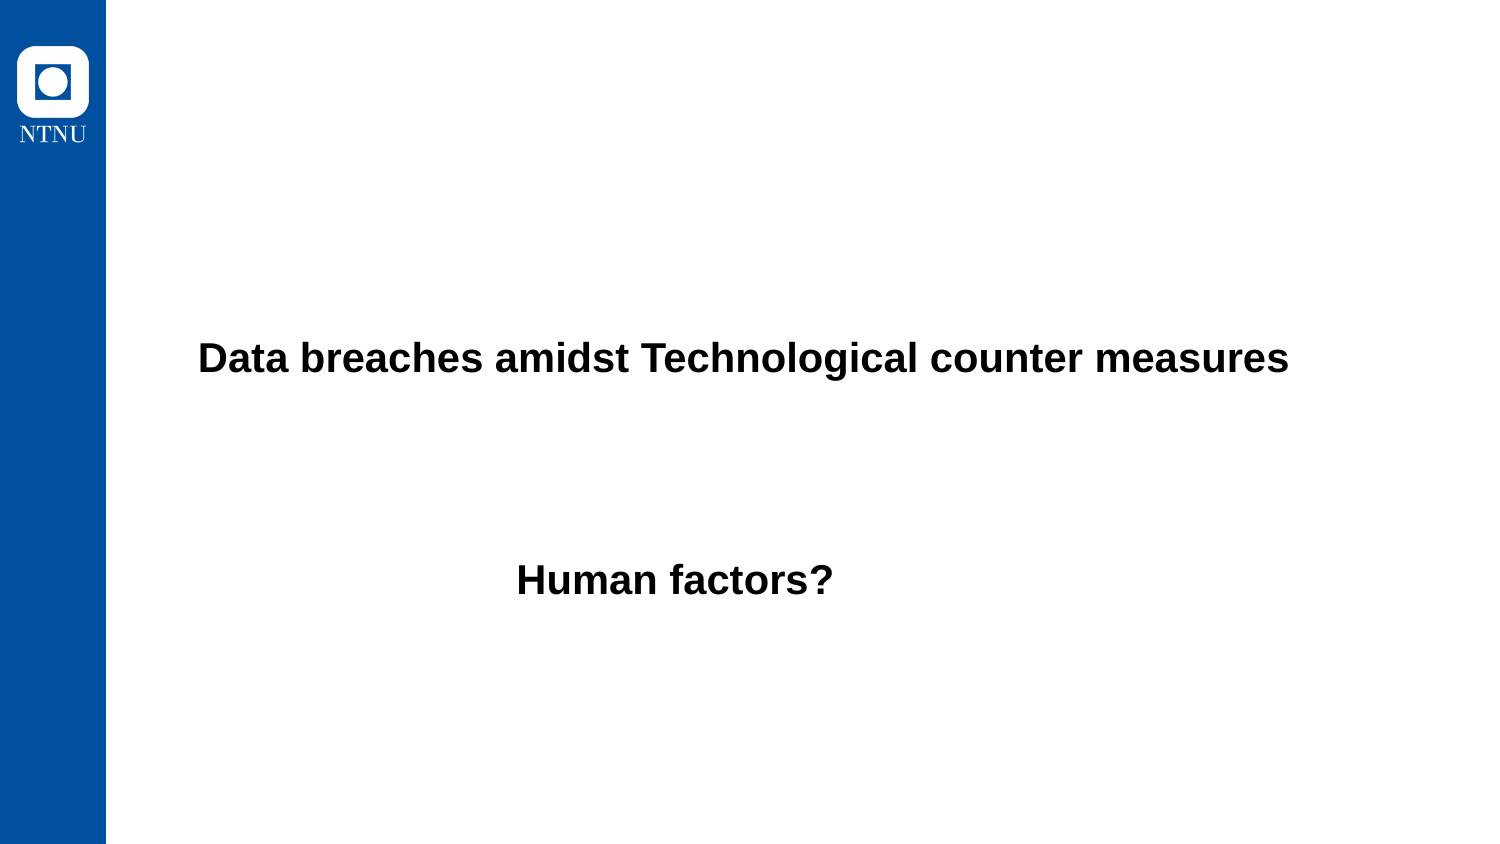

# Data breaches amidst Technological counter measures
Human factors?